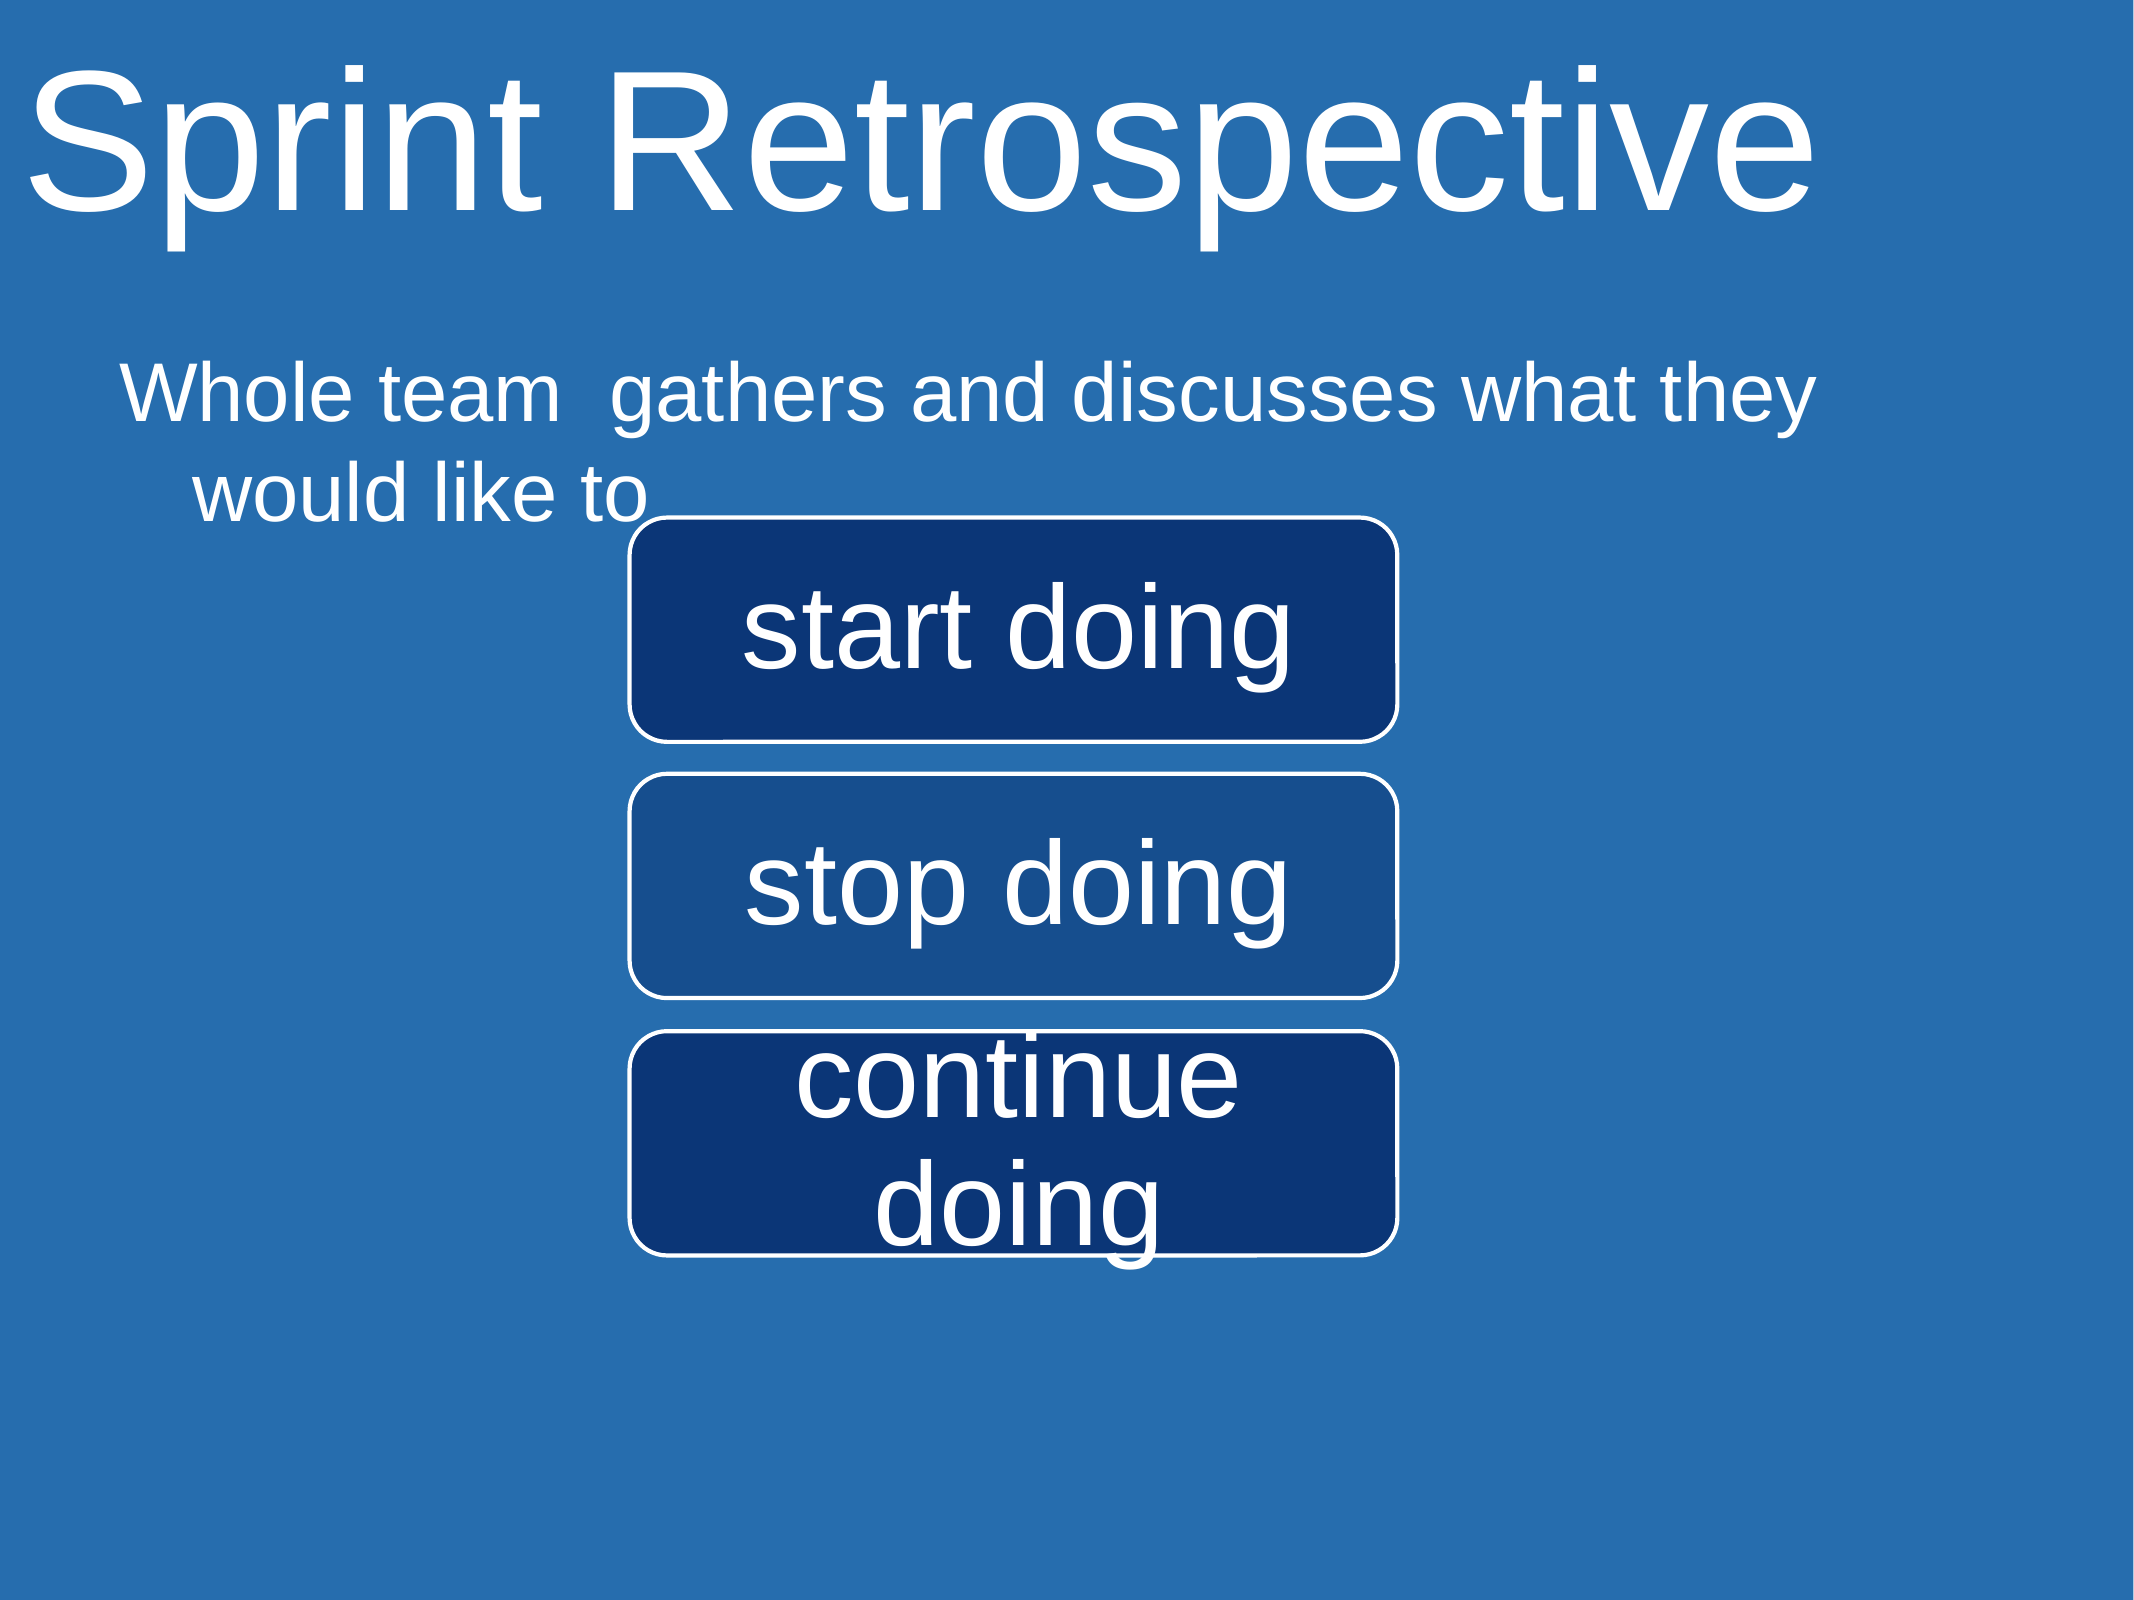

# Sprint Retrospective

Whole team  gathers and discusses what they would like to
start doing
stop doing
continue doing